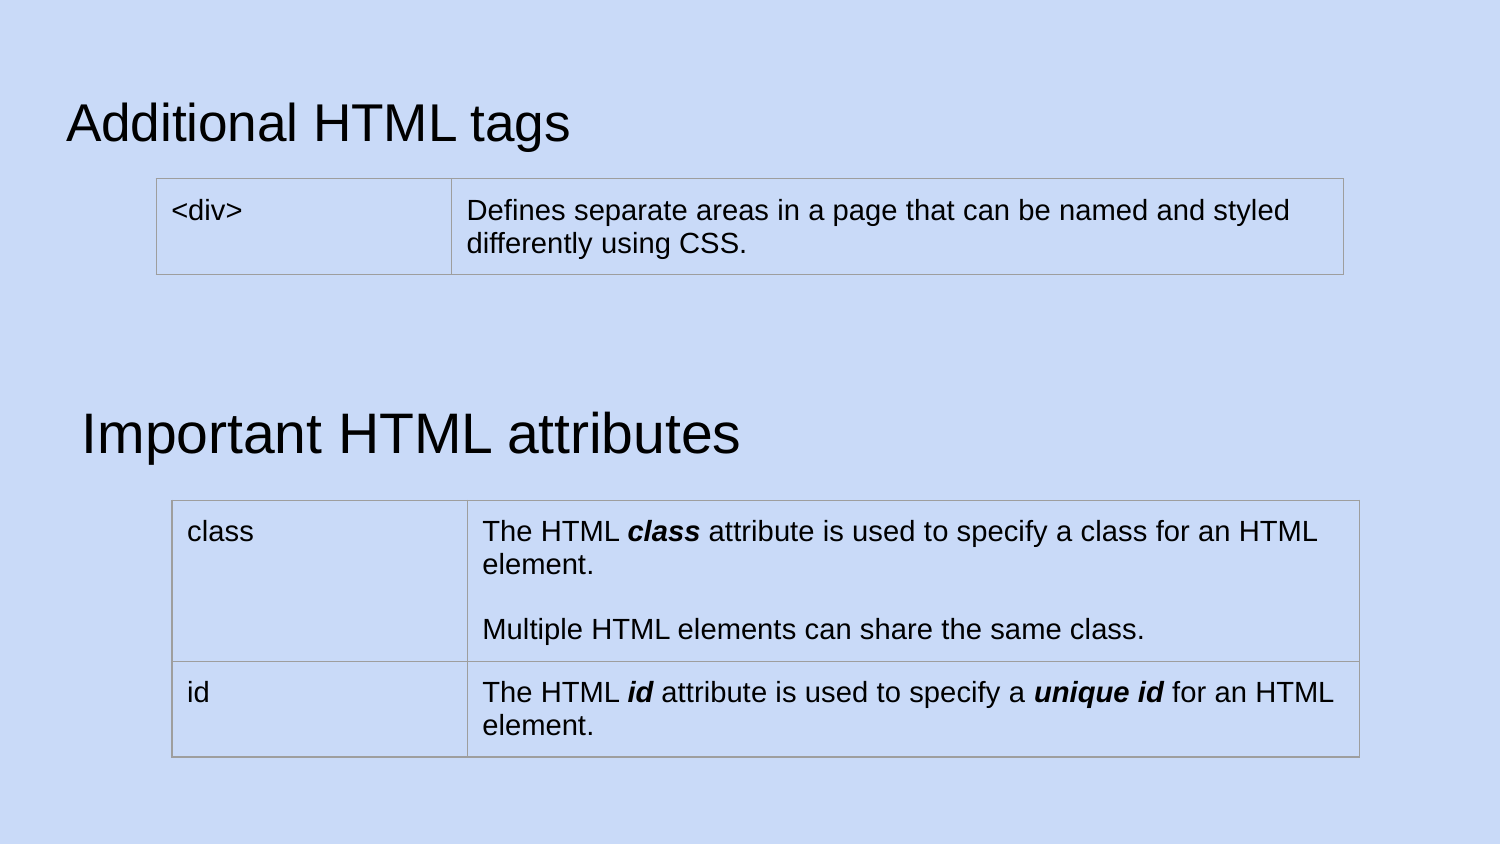

# Additional HTML tags
| <div> | Defines separate areas in a page that can be named and styled differently using CSS. |
| --- | --- |
Important HTML attributes
| class | The HTML class attribute is used to specify a class for an HTML element. Multiple HTML elements can share the same class. |
| --- | --- |
| id | The HTML id attribute is used to specify a unique id for an HTML element. |